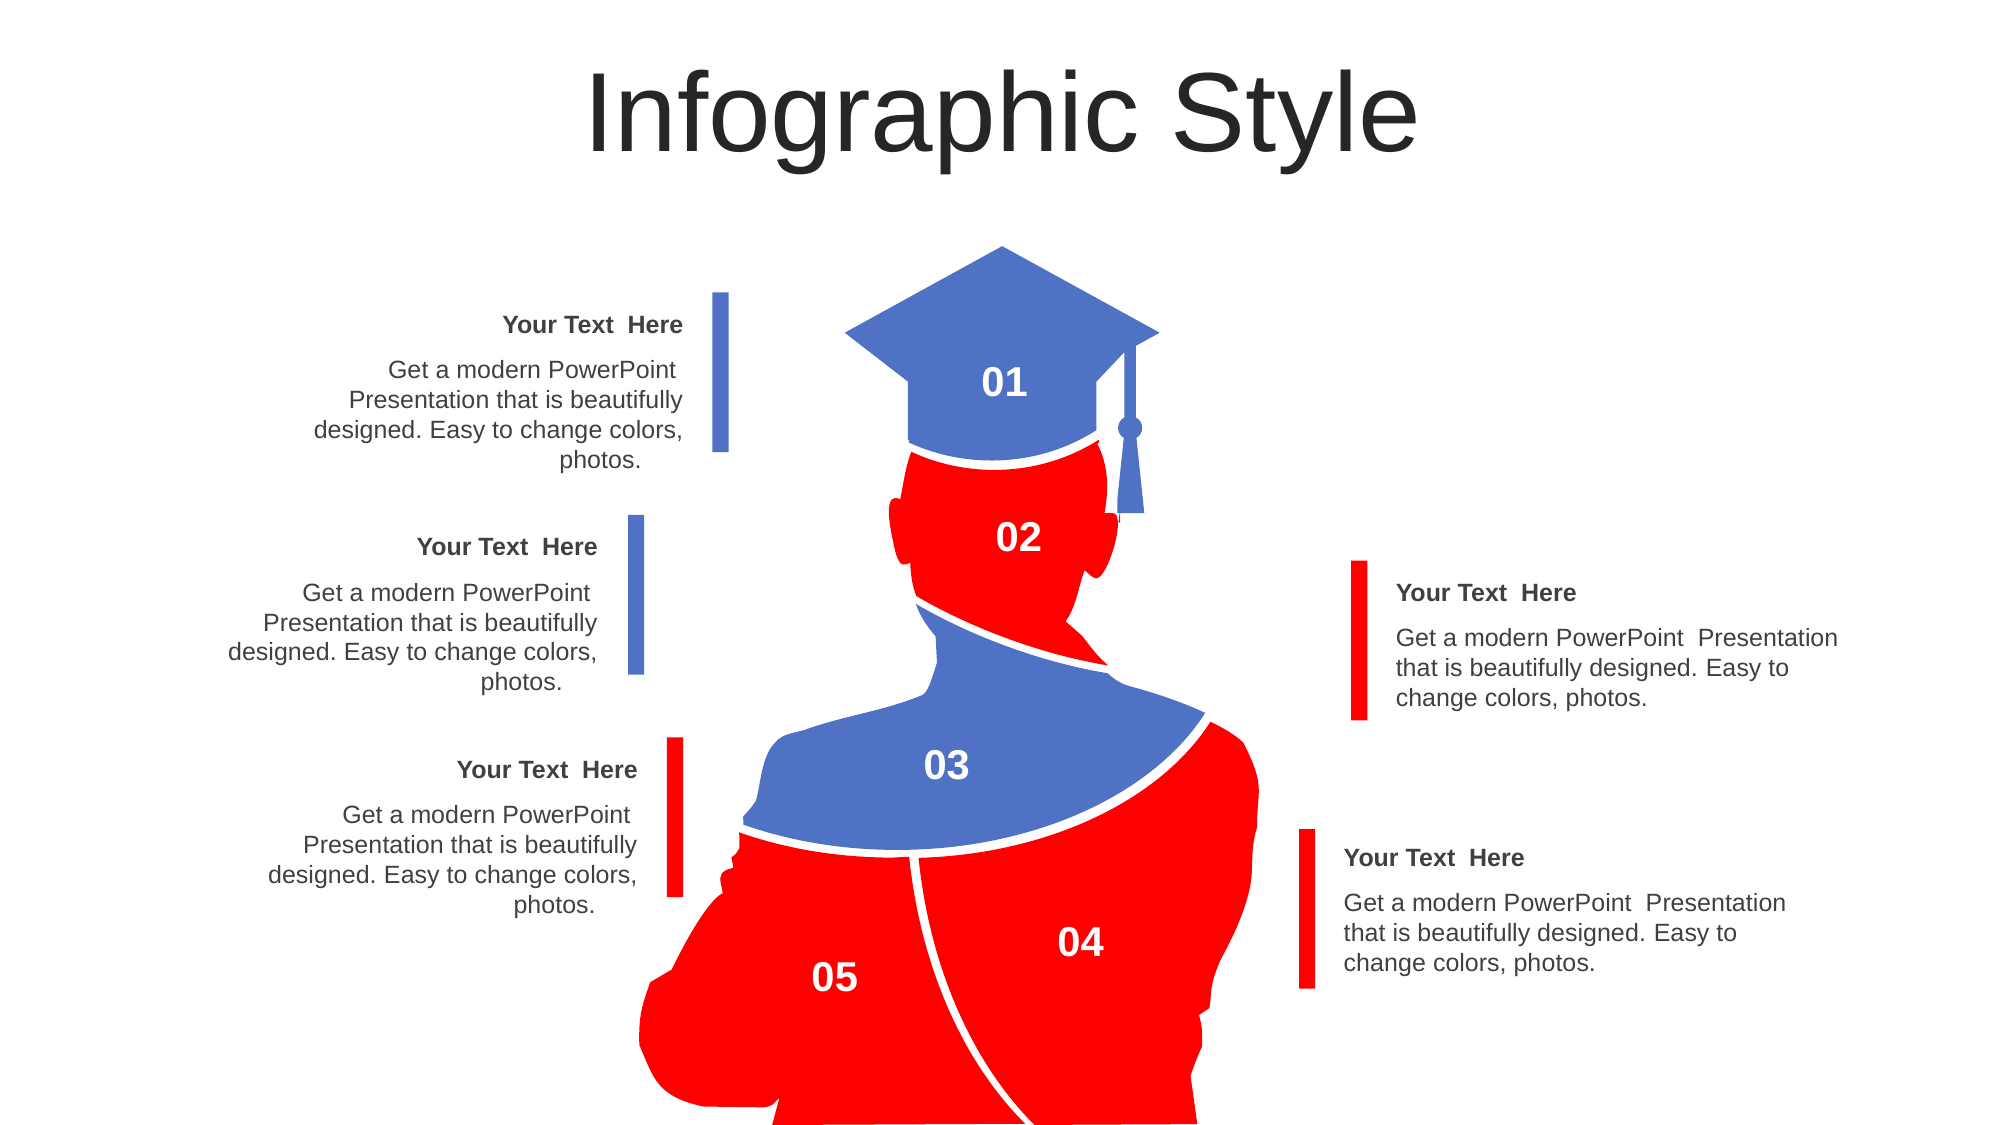

Infographic Style

01

02

03

04
05

Your Text  Here
Get a modern PowerPoint  Presentation that is beautifully designed. Easy to change colors, photos.

Your Text  Here
Get a modern PowerPoint  Presentation that is beautifully designed. Easy to change colors, photos.

Your Text  Here
Get a modern PowerPoint  Presentation that is beautifully designed. Easy to change colors, photos.

Your Text  Here
Get a modern PowerPoint  Presentation that is beautifully designed. Easy to change colors, photos.

Your Text  Here
Get a modern PowerPoint  Presentation that is beautifully designed. Easy to change colors, photos.